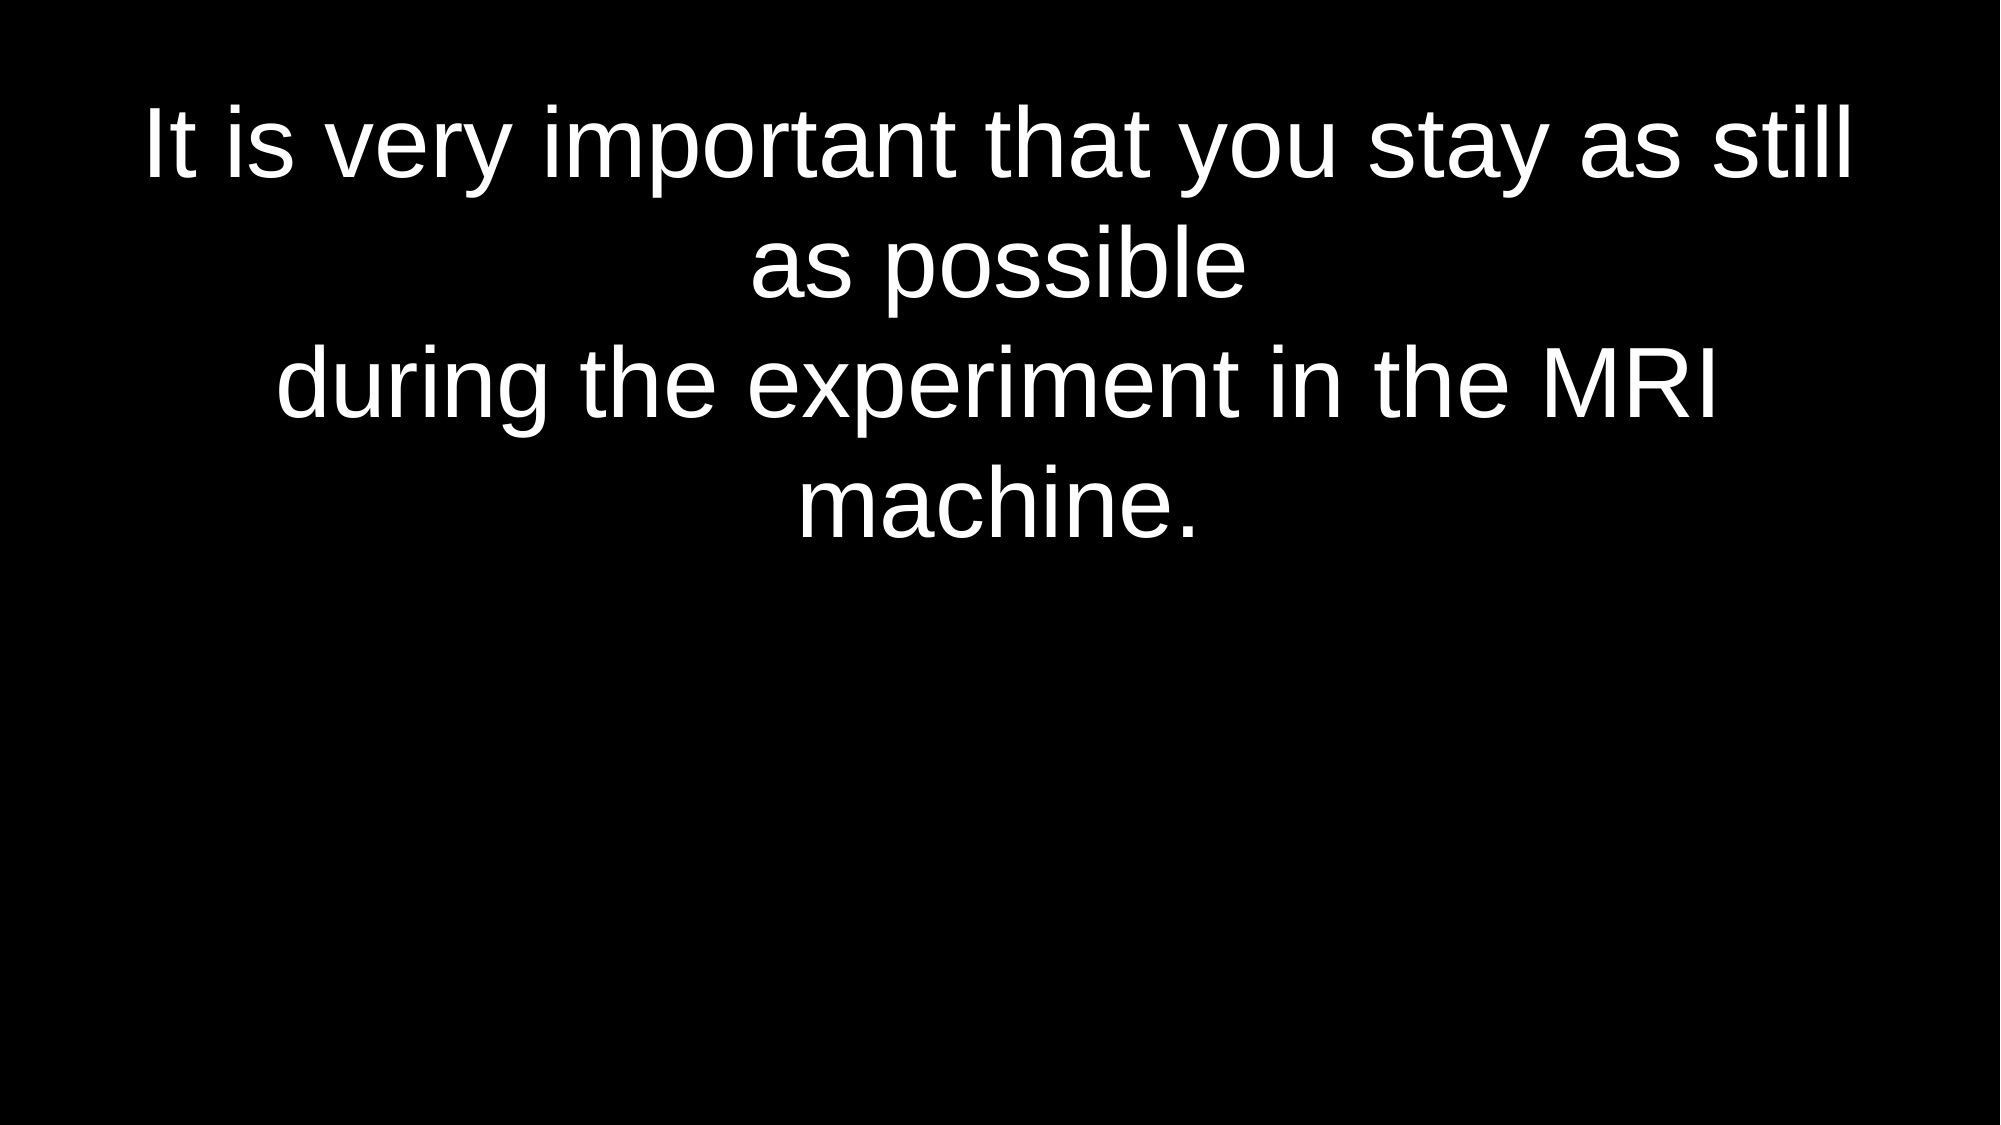

It is very important that you stay as still as possible
during the experiment in the MRI machine.
.